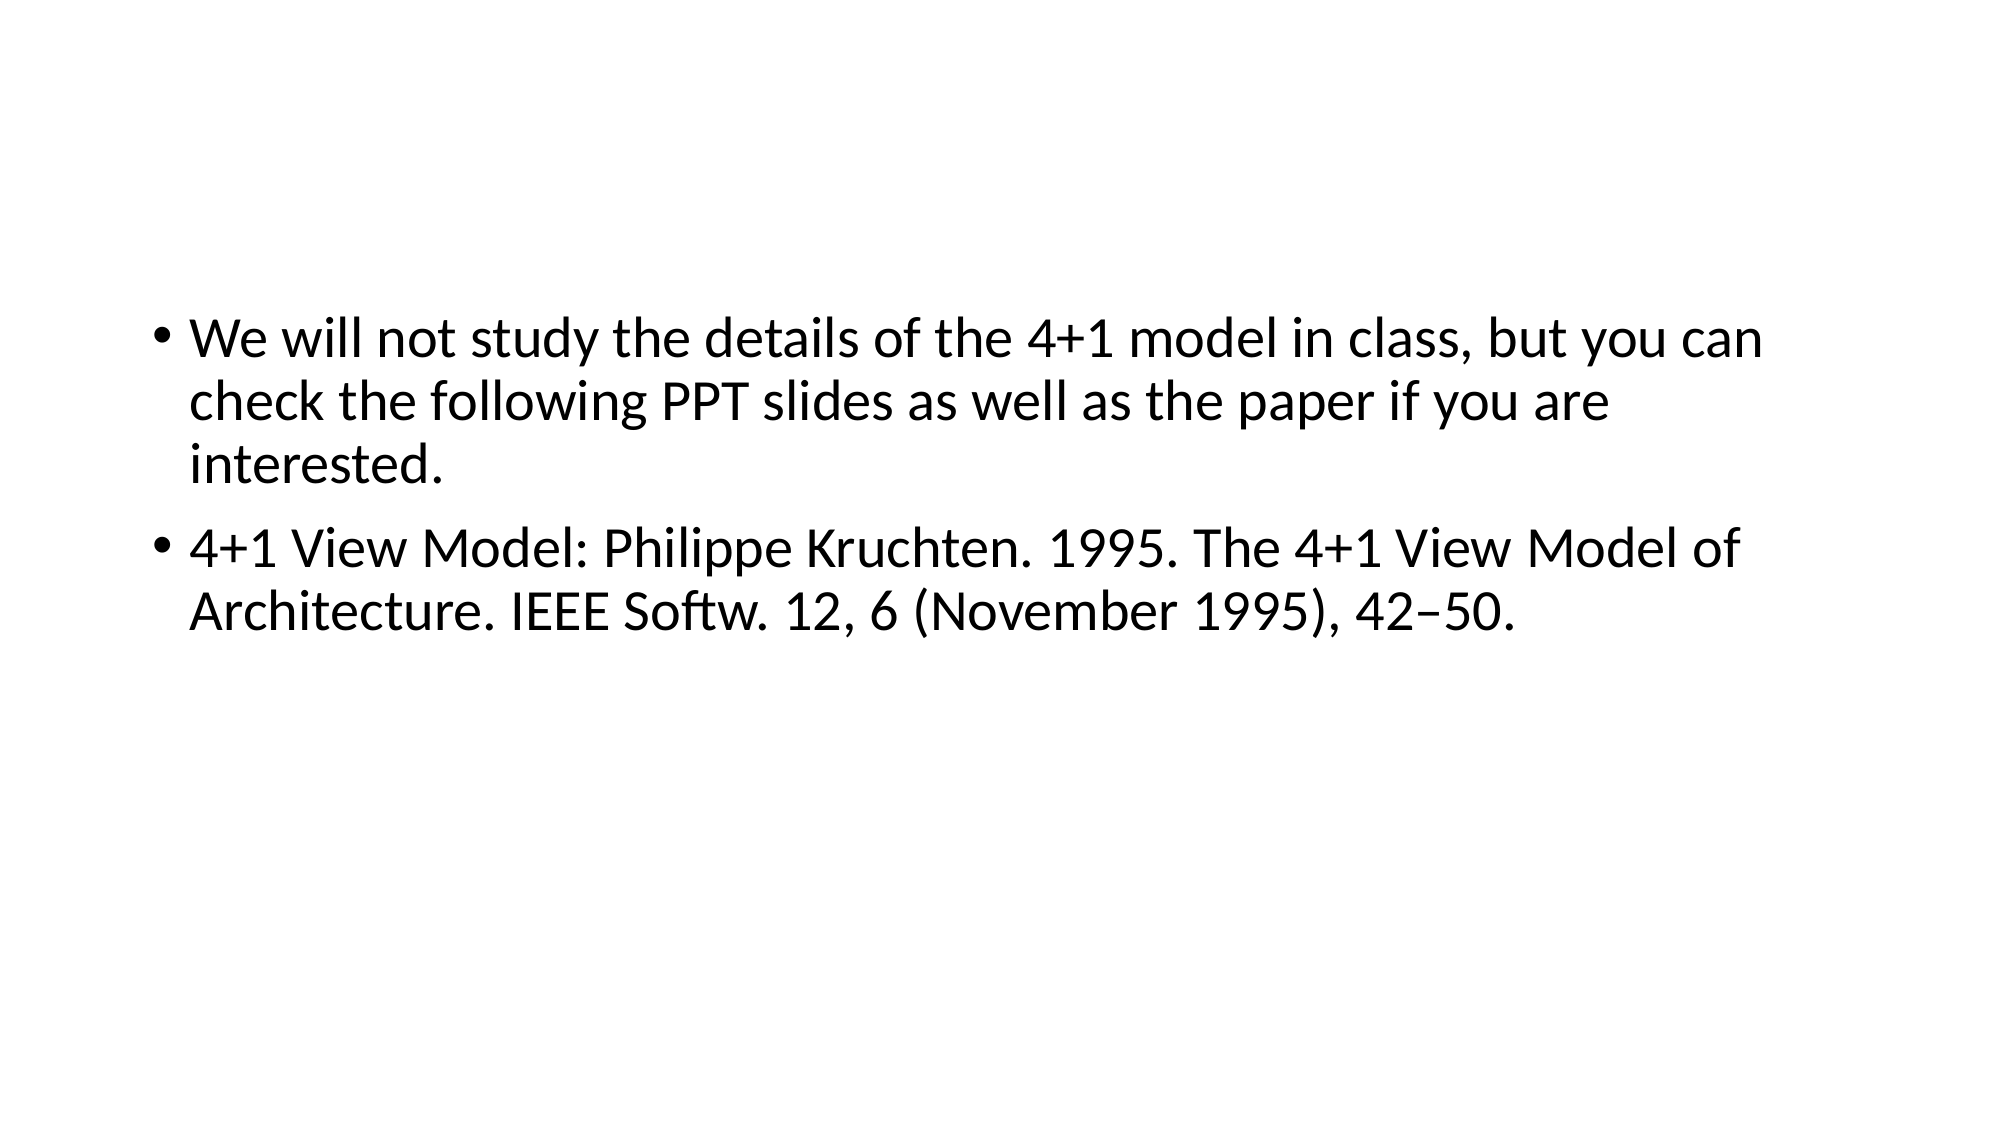

We will not study the details of the 4+1 model in class, but you can check the following PPT slides as well as the paper if you are interested.
4+1 View Model: Philippe Kruchten. 1995. The 4+1 View Model of Architecture. IEEE Softw. 12, 6 (November 1995), 42–50.